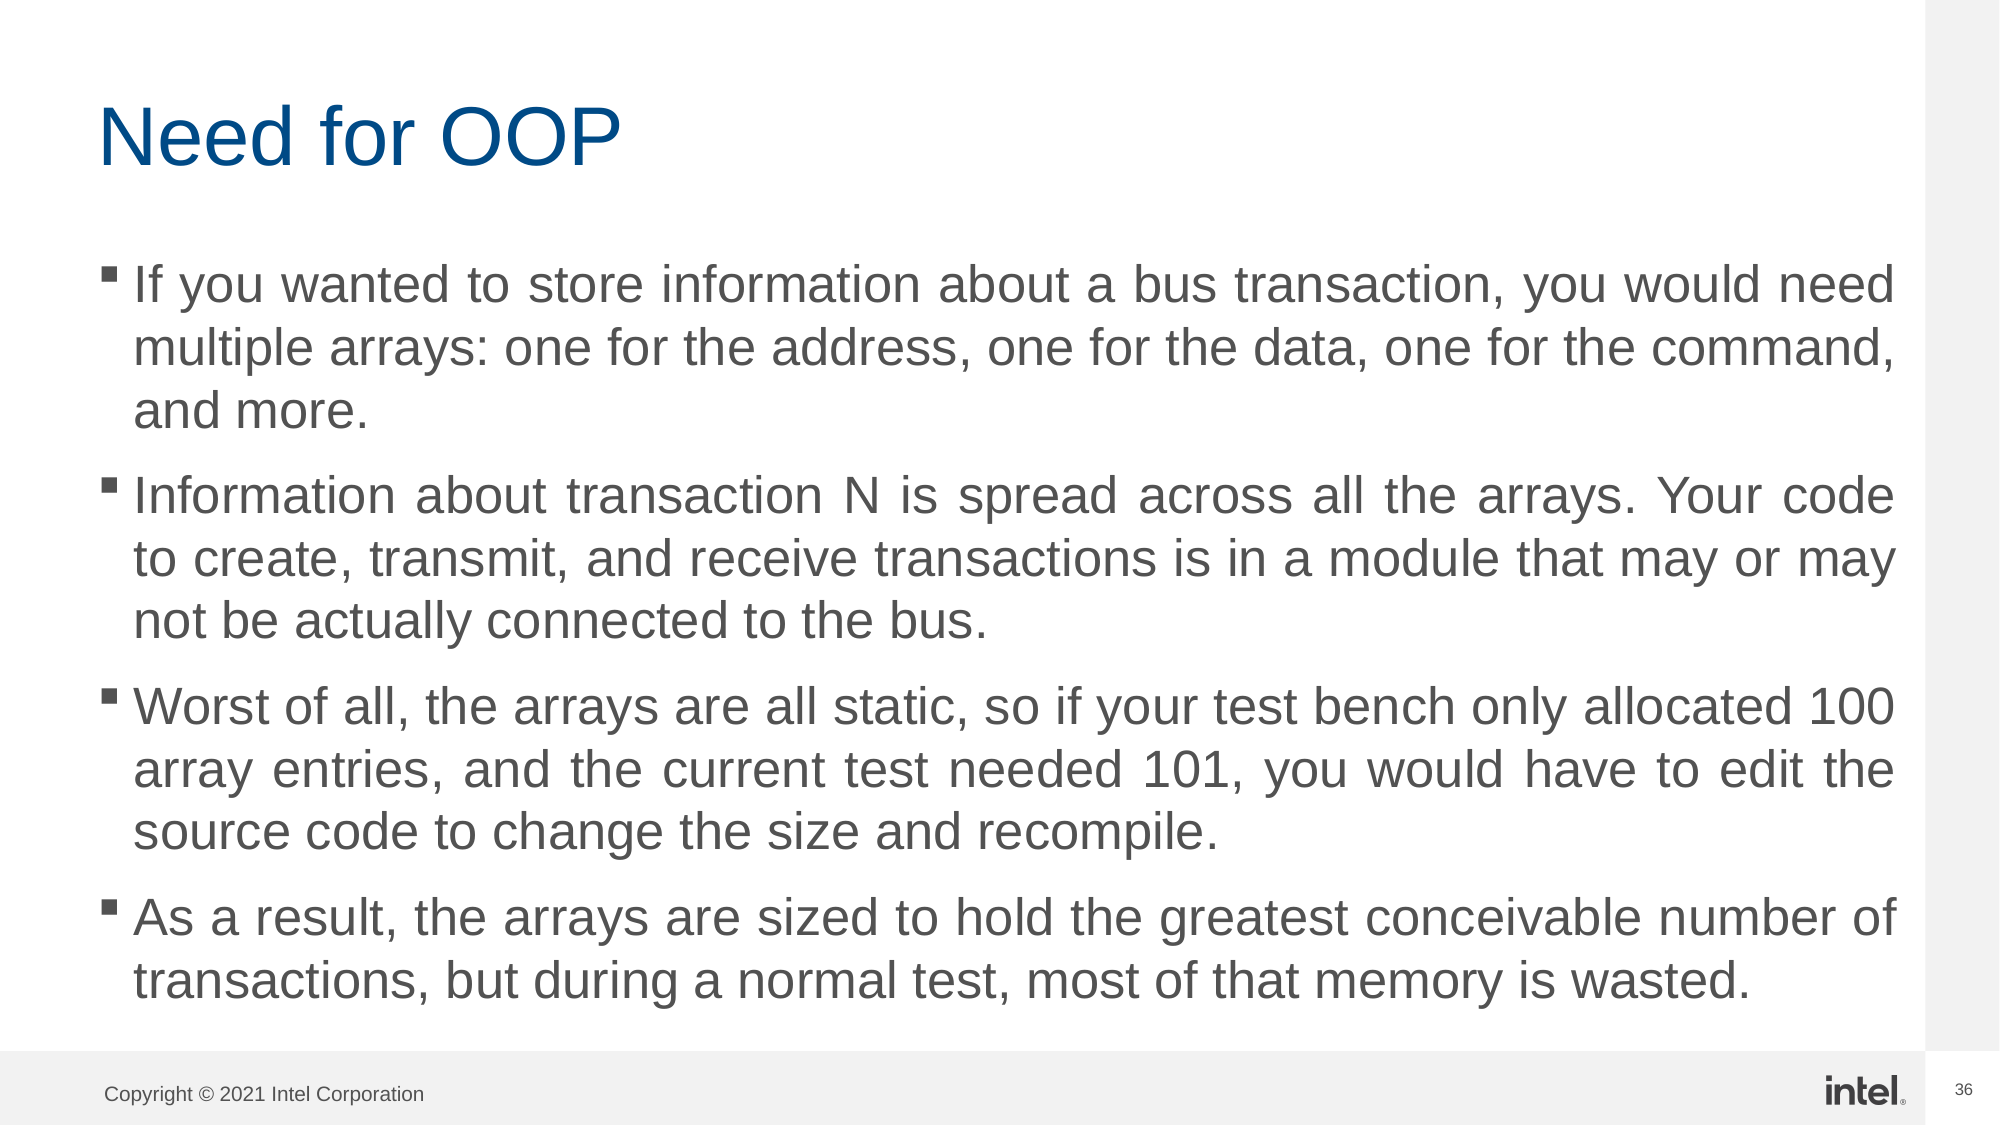

# Need for OOP
If you wanted to store information about a bus transaction, you would need multiple arrays: one for the address, one for the data, one for the command, and more.
Information about transaction N is spread across all the arrays. Your code to create, transmit, and receive transactions is in a module that may or may not be actually connected to the bus.
Worst of all, the arrays are all static, so if your test bench only allocated 100 array entries, and the current test needed 101, you would have to edit the source code to change the size and recompile.
As a result, the arrays are sized to hold the greatest conceivable number of transactions, but during a normal test, most of that memory is wasted.